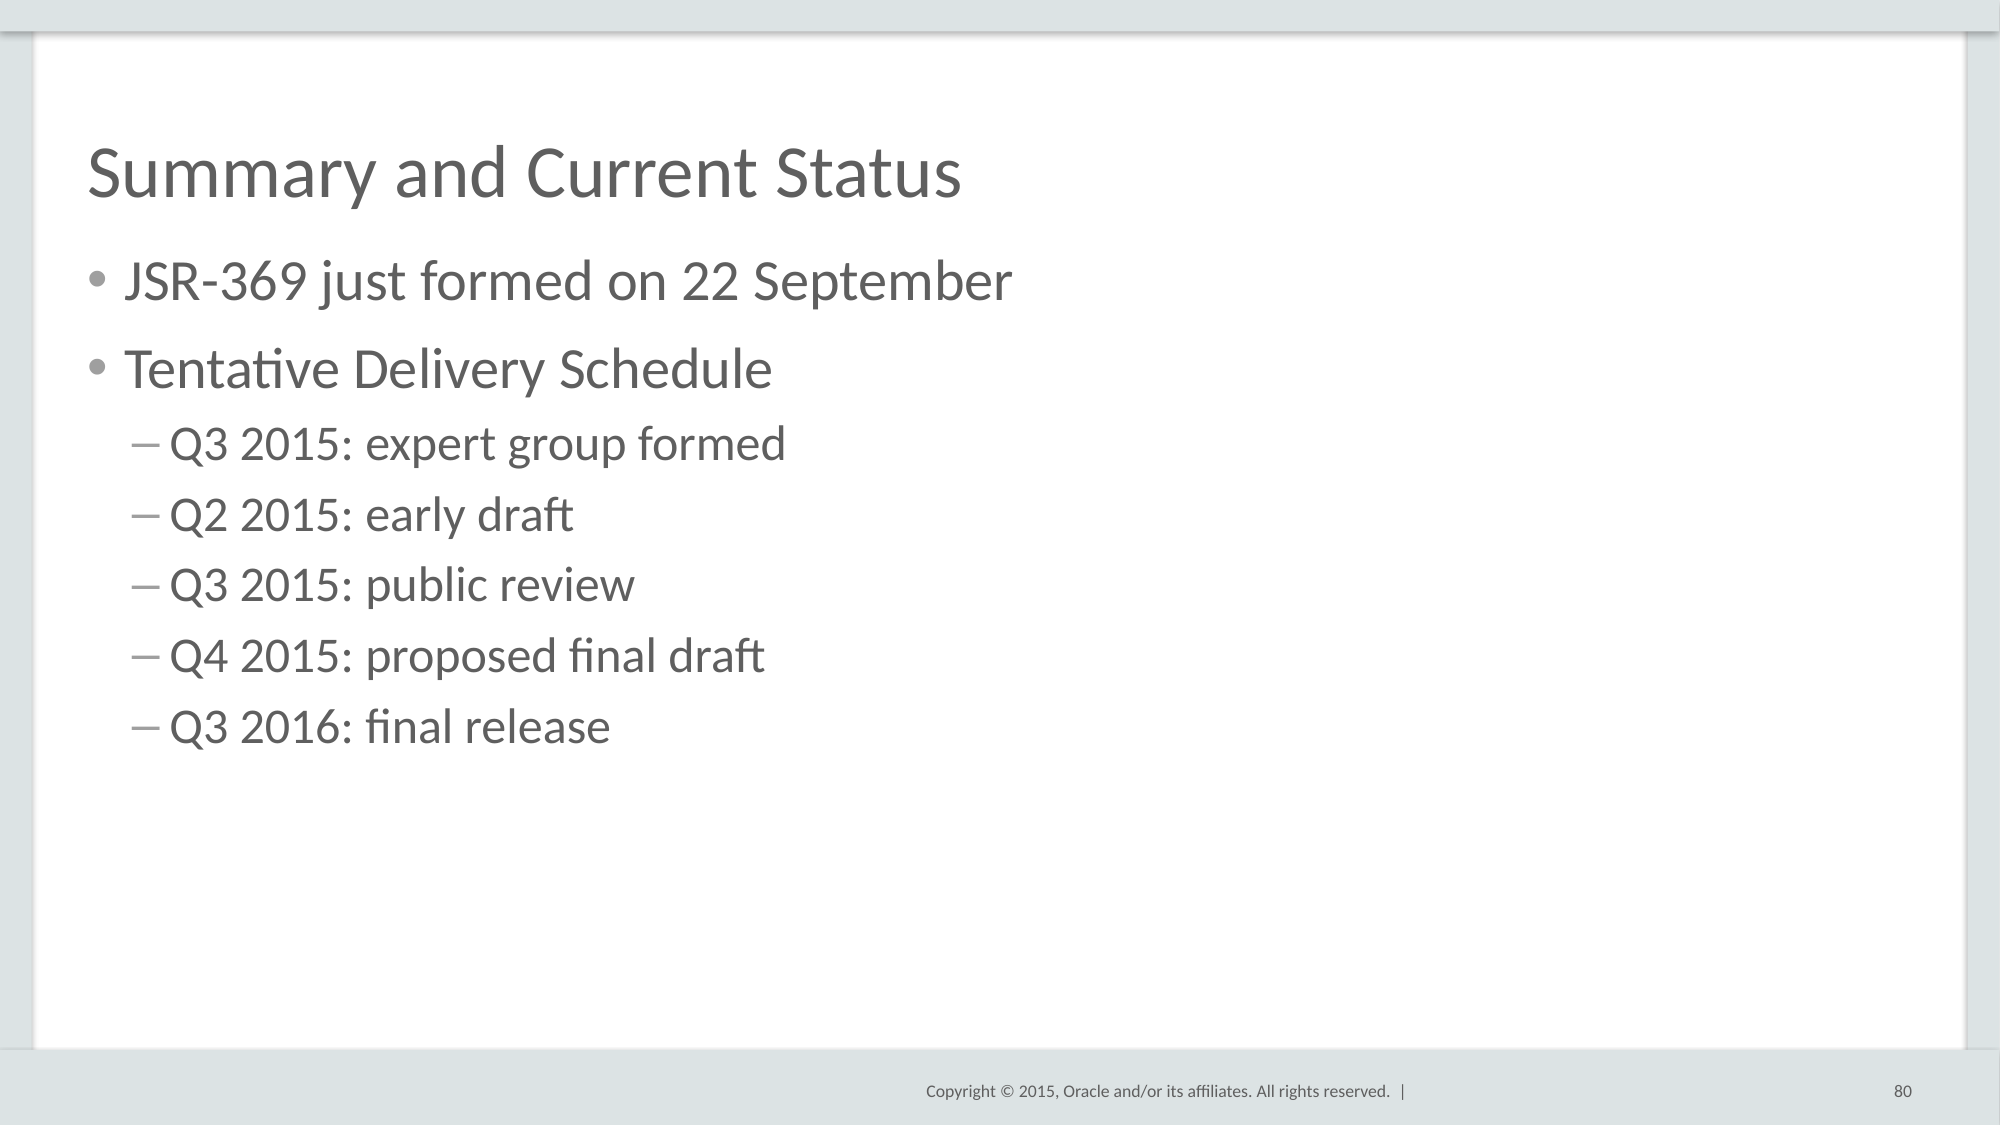

# Summary and Current Status
JSR-369 just formed on 22 September
Tentative Delivery Schedule
Q3 2015: expert group formed
Q2 2015: early draft
Q3 2015: public review
Q4 2015: proposed final draft
Q3 2016: final release

80